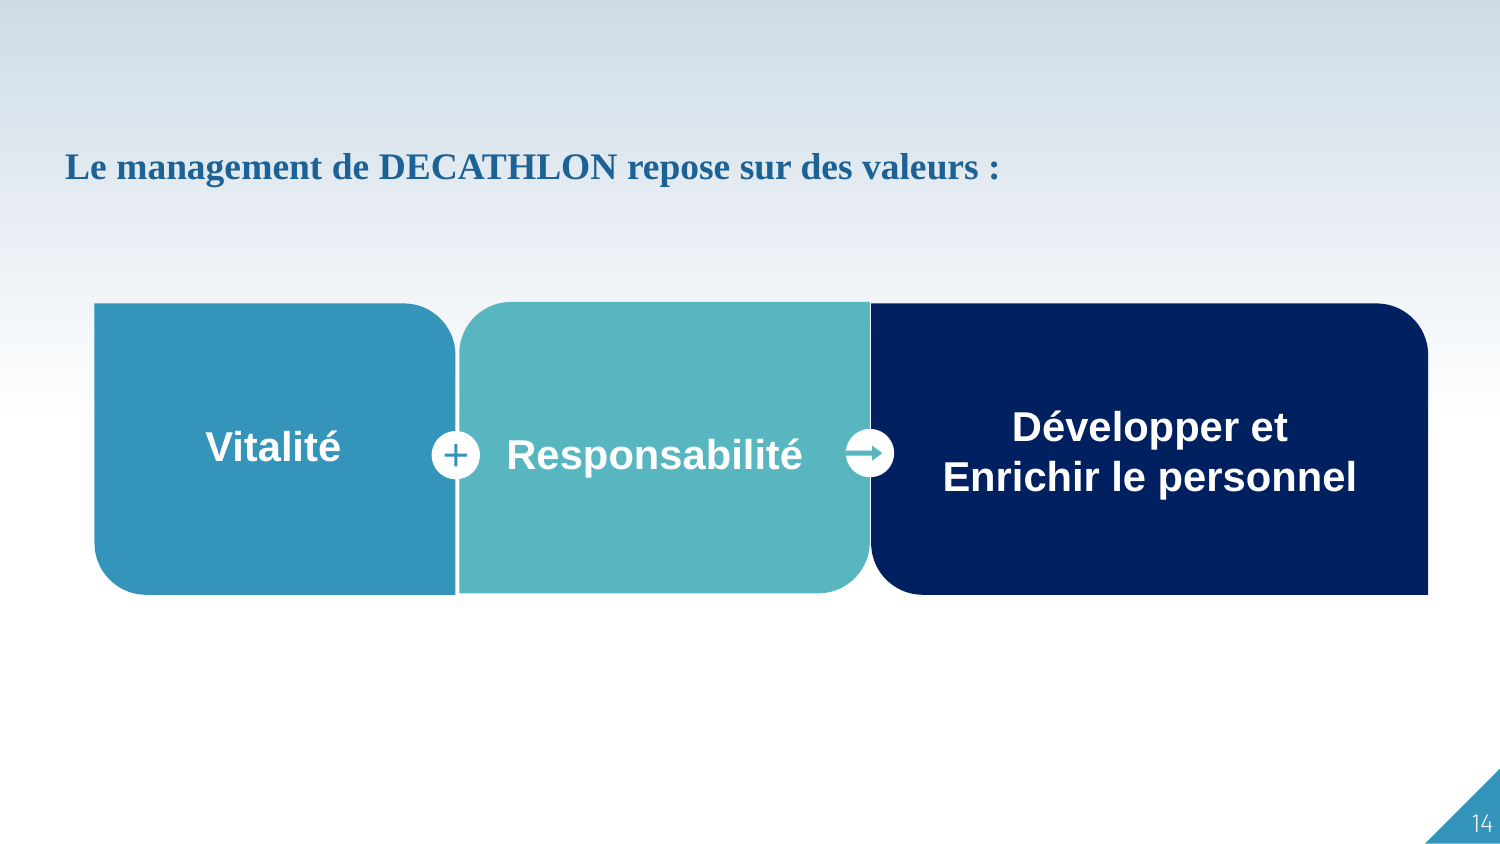

Le management de DECATHLON repose sur des valeurs :

Responsabilité

Vitalité

Développer et Enrichir le personnel

14